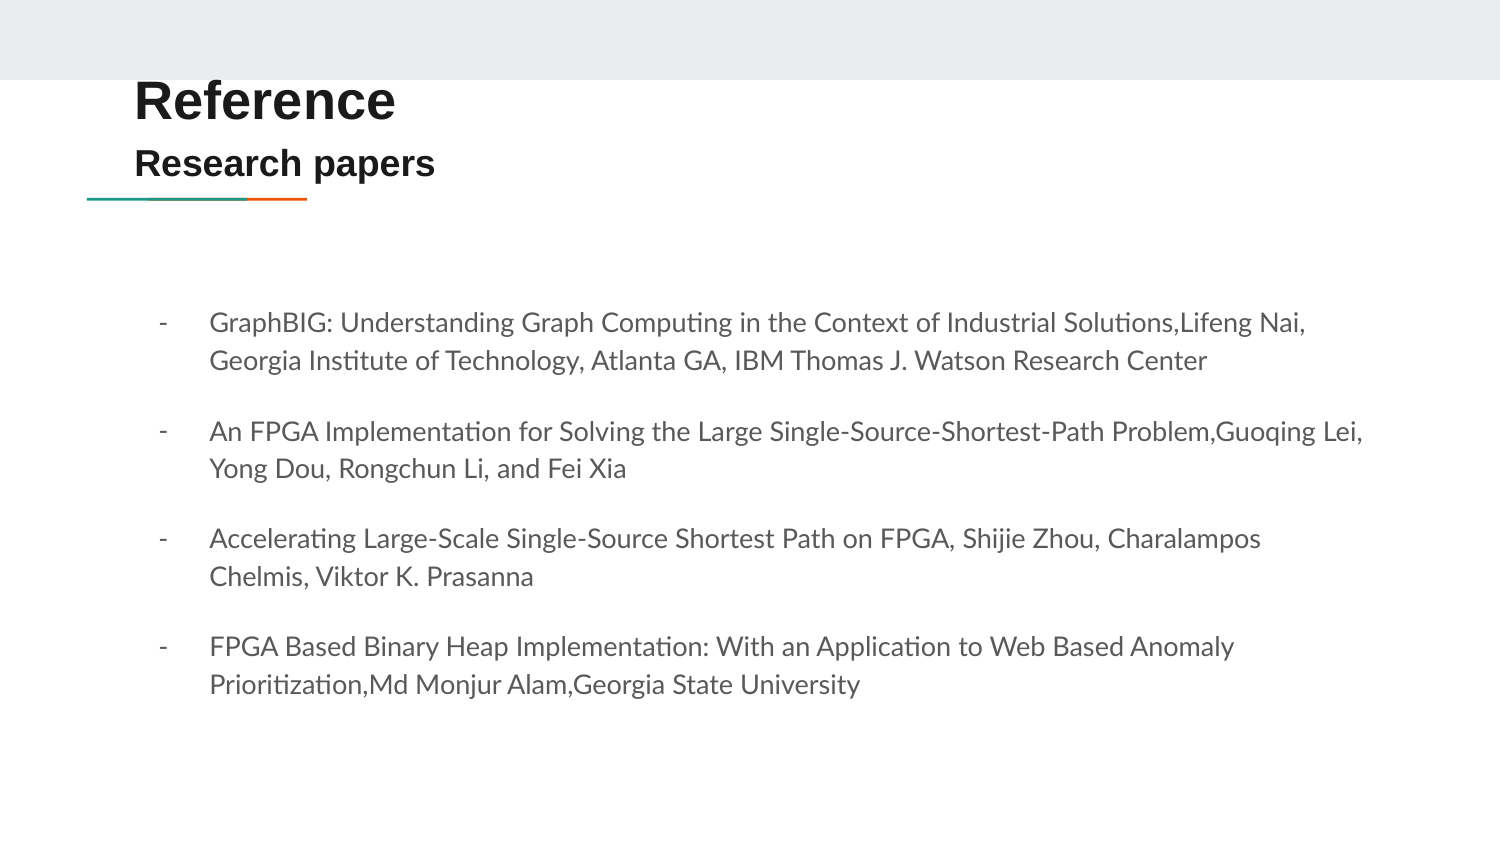

# Reference
Research papers
GraphBIG: Understanding Graph Computing in the Context of Industrial Solutions,Lifeng Nai, Georgia Institute of Technology, Atlanta GA, IBM Thomas J. Watson Research Center
An FPGA Implementation for Solving the Large Single-Source-Shortest-Path Problem,Guoqing Lei, Yong Dou, Rongchun Li, and Fei Xia
Accelerating Large-Scale Single-Source Shortest Path on FPGA, Shijie Zhou, Charalampos Chelmis, Viktor K. Prasanna
FPGA Based Binary Heap Implementation: With an Application to Web Based Anomaly Prioritization,Md Monjur Alam,Georgia State University